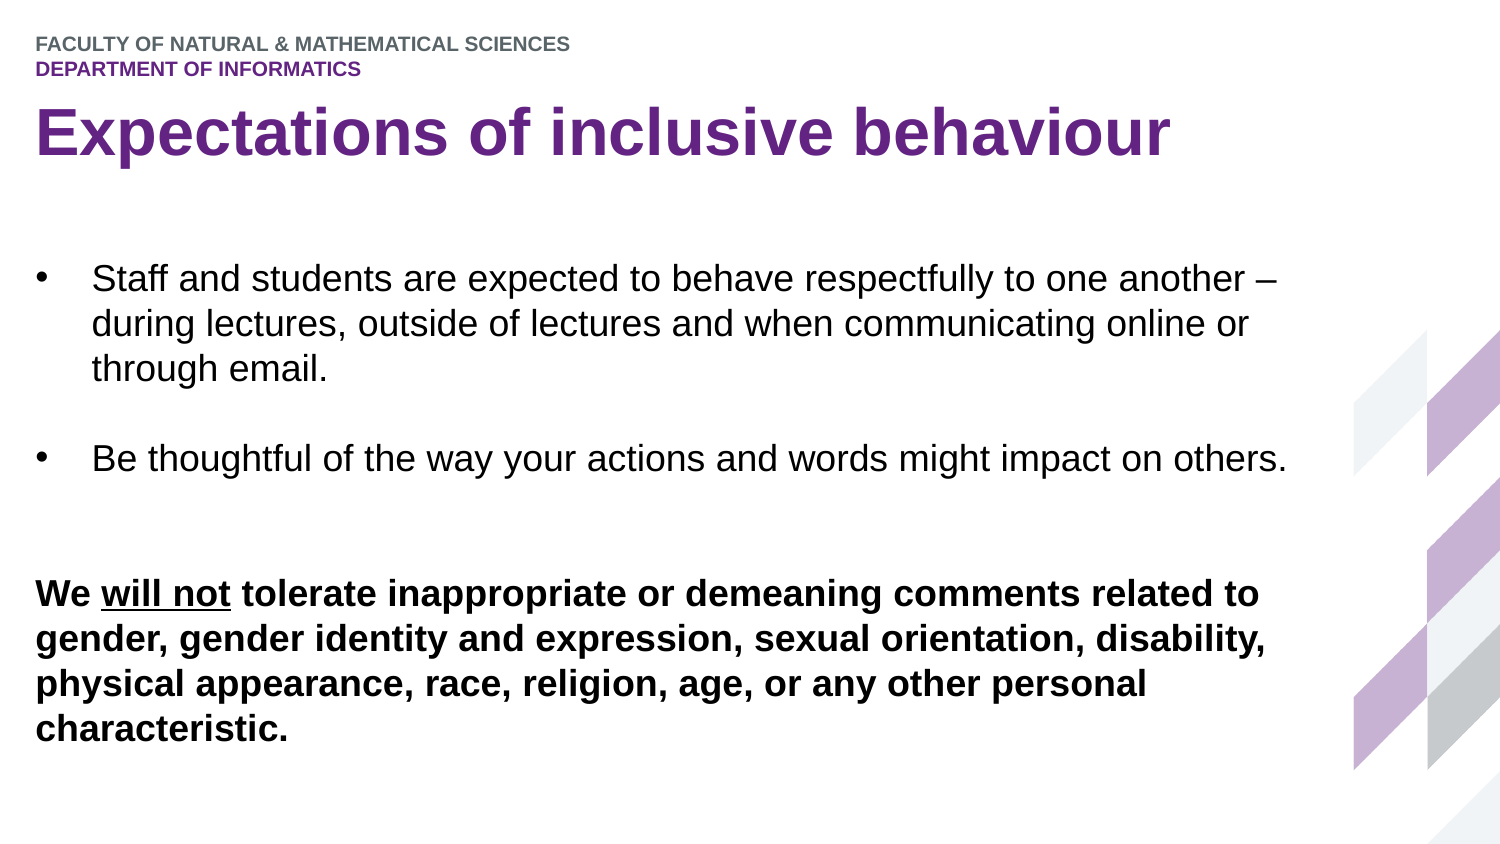

# Expectations of inclusive behaviour

Staff and students are expected to behave respectfully to one another – during lectures, outside of lectures and when communicating online or through email.

Be thoughtful of the way your actions and words might impact on others.

We will not tolerate inappropriate or demeaning comments related to gender, gender identity and expression, sexual orientation, disability, physical appearance, race, religion, age, or any other personal characteristic.